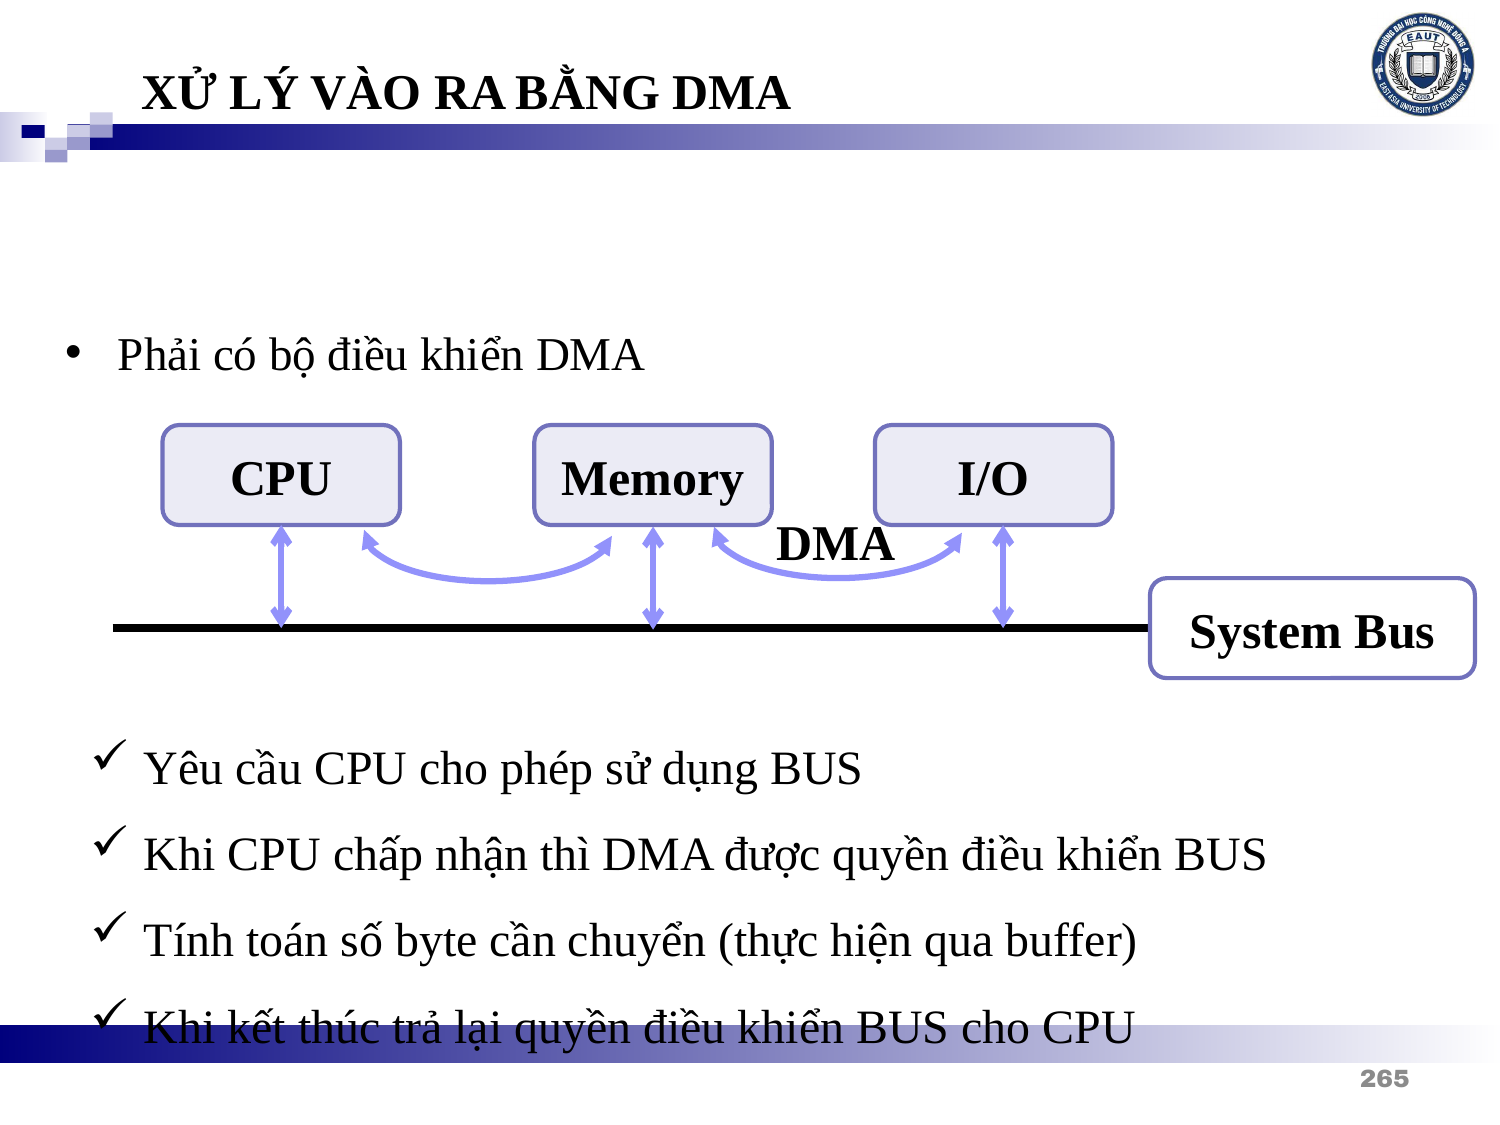

XỬ LÝ VÀO RA BẰNG DMA
Phải có bộ điều khiển DMA

CPU
Memory
I/O

DMA
System Bus
Yêu cầu CPU cho phép sử dụng BUS
Khi CPU chấp nhận thì DMA được quyền điều khiển BUS
Tính toán số byte cần chuyển (thực hiện qua buffer)
Khi kết thúc trả lại quyền điều khiển BUS cho CPU

265